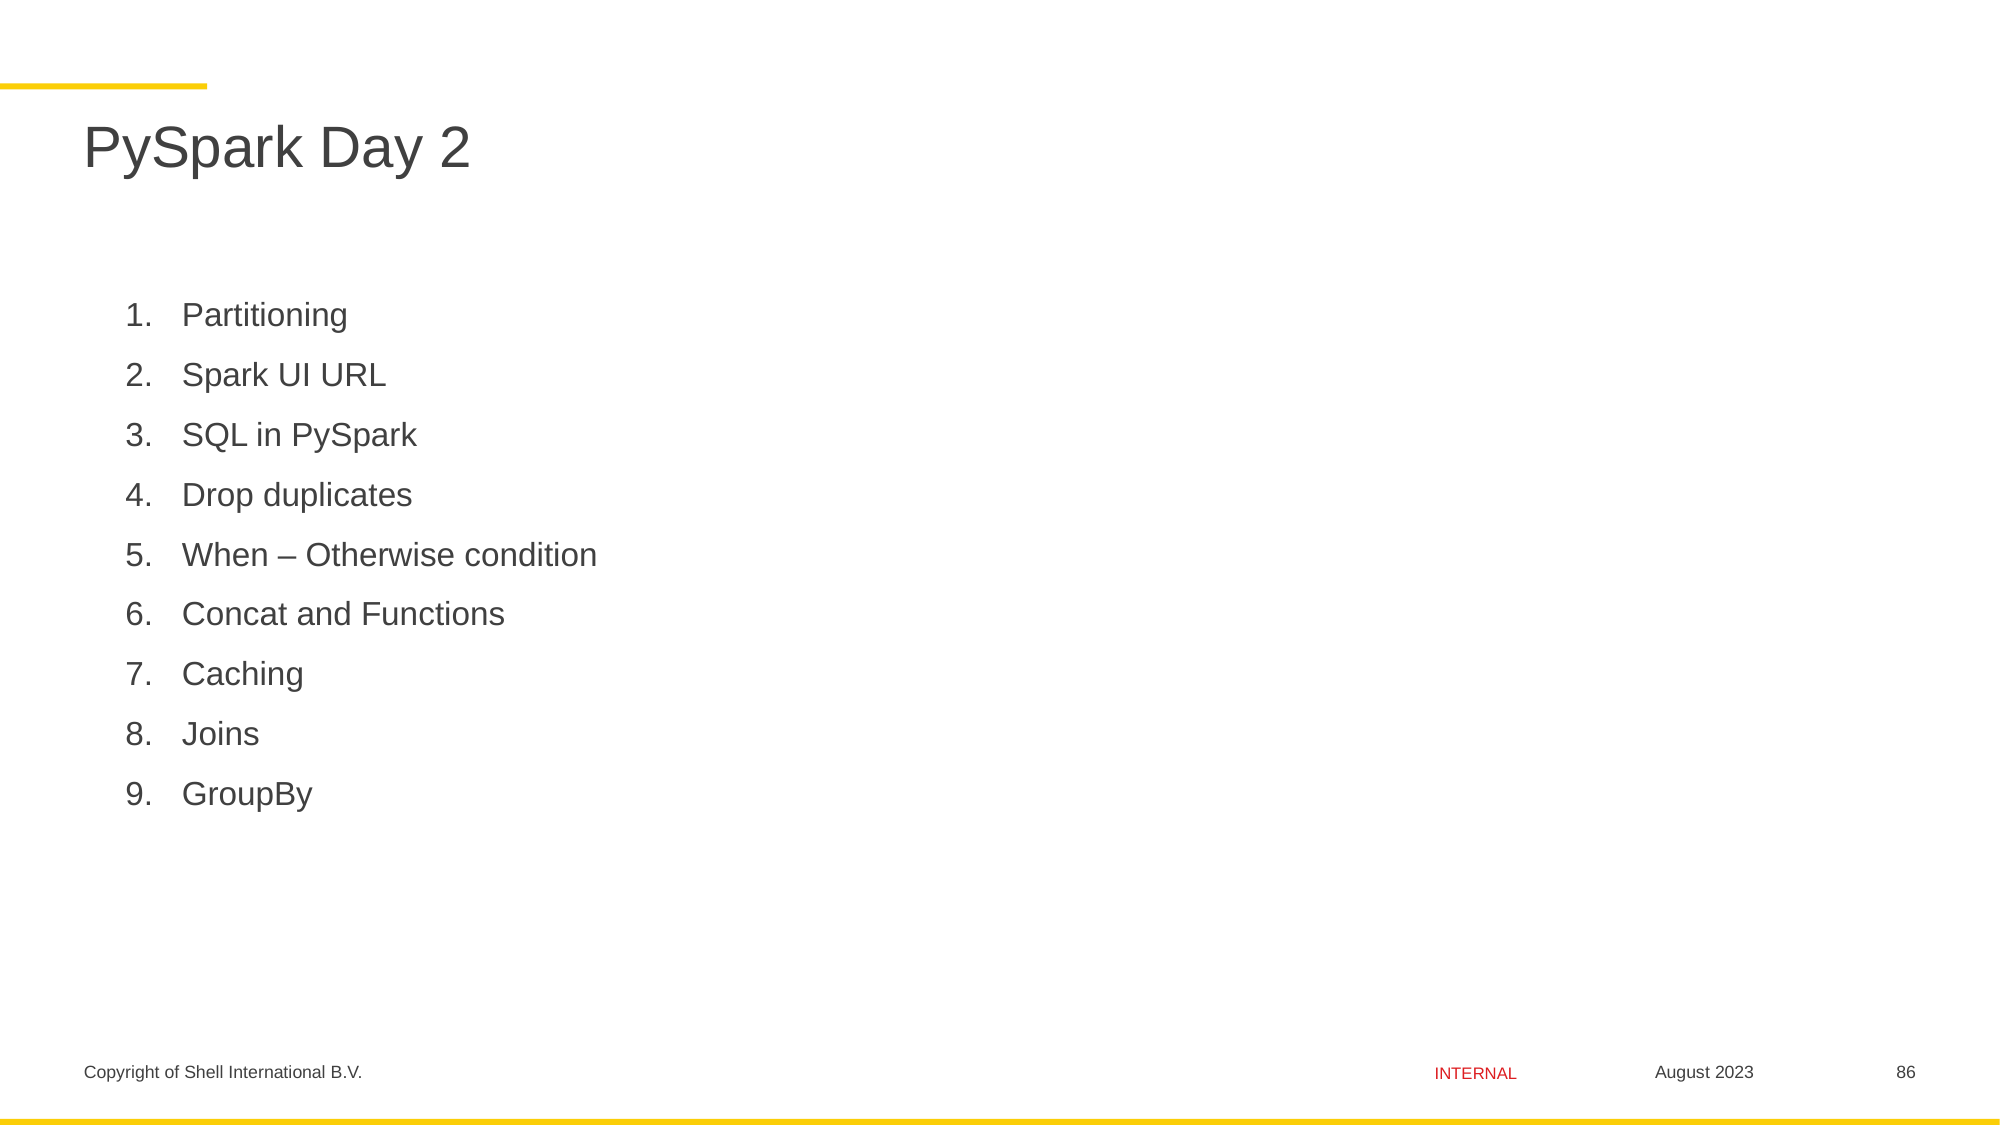

# PySpark Day 2
Partitioning
Spark UI URL
SQL in PySpark
Drop duplicates
When – Otherwise condition
Concat and Functions
Caching
Joins
GroupBy

86
August 2023